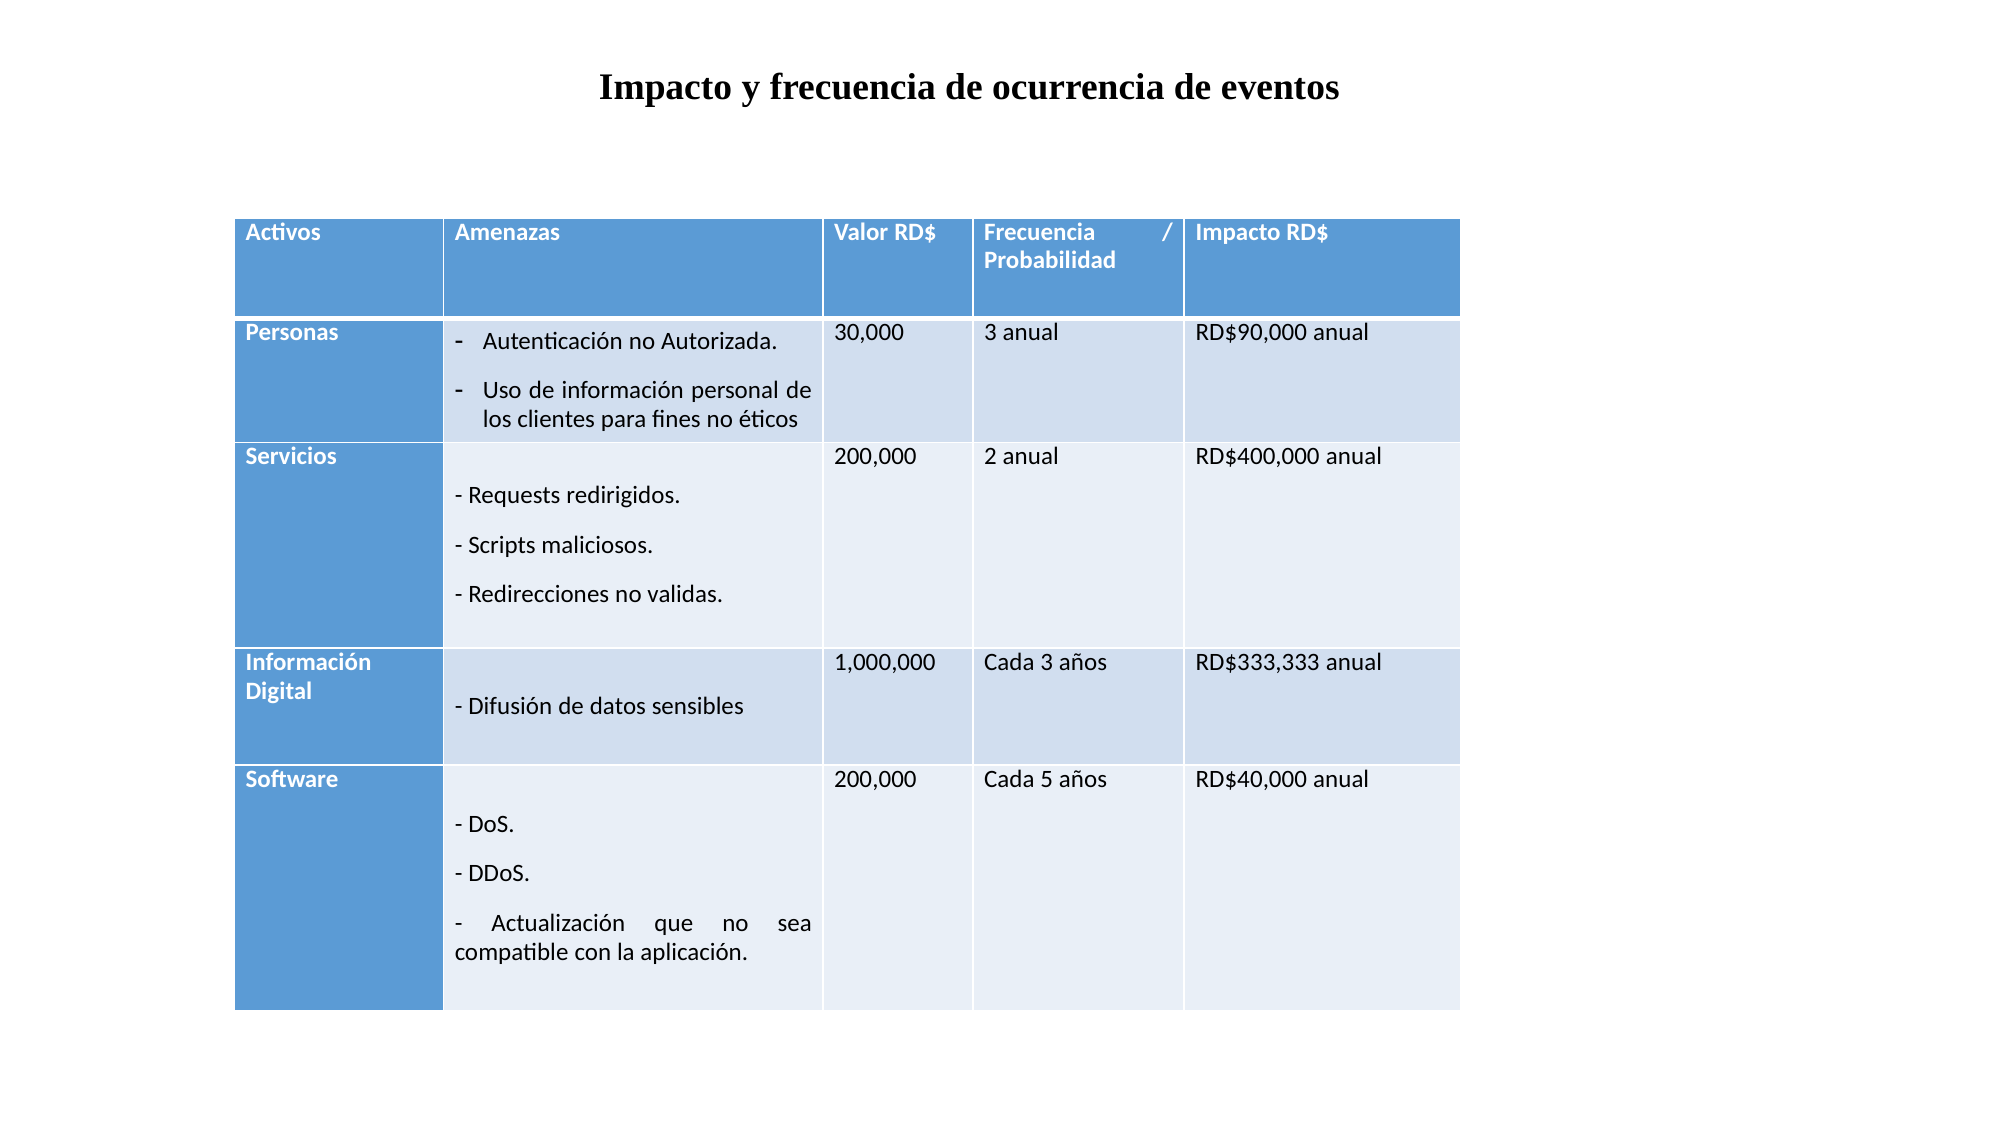

Impacto y frecuencia de ocurrencia de eventos
| Activos | Amenazas | Valor RD$ | Frecuencia / Probabilidad | Impacto RD$ |
| --- | --- | --- | --- | --- |
| Personas | Autenticación no Autorizada. Uso de información personal de los clientes para fines no éticos | 30,000 | 3 anual | RD$90,000 anual |
| Servicios | - Requests redirigidos. - Scripts maliciosos. - Redirecciones no validas. | 200,000 | 2 anual | RD$400,000 anual |
| Información Digital | - Difusión de datos sensibles | 1,000,000 | Cada 3 años | RD$333,333 anual |
| Software | - DoS. - DDoS. - Actualización que no sea compatible con la aplicación. | 200,000 | Cada 5 años | RD$40,000 anual |